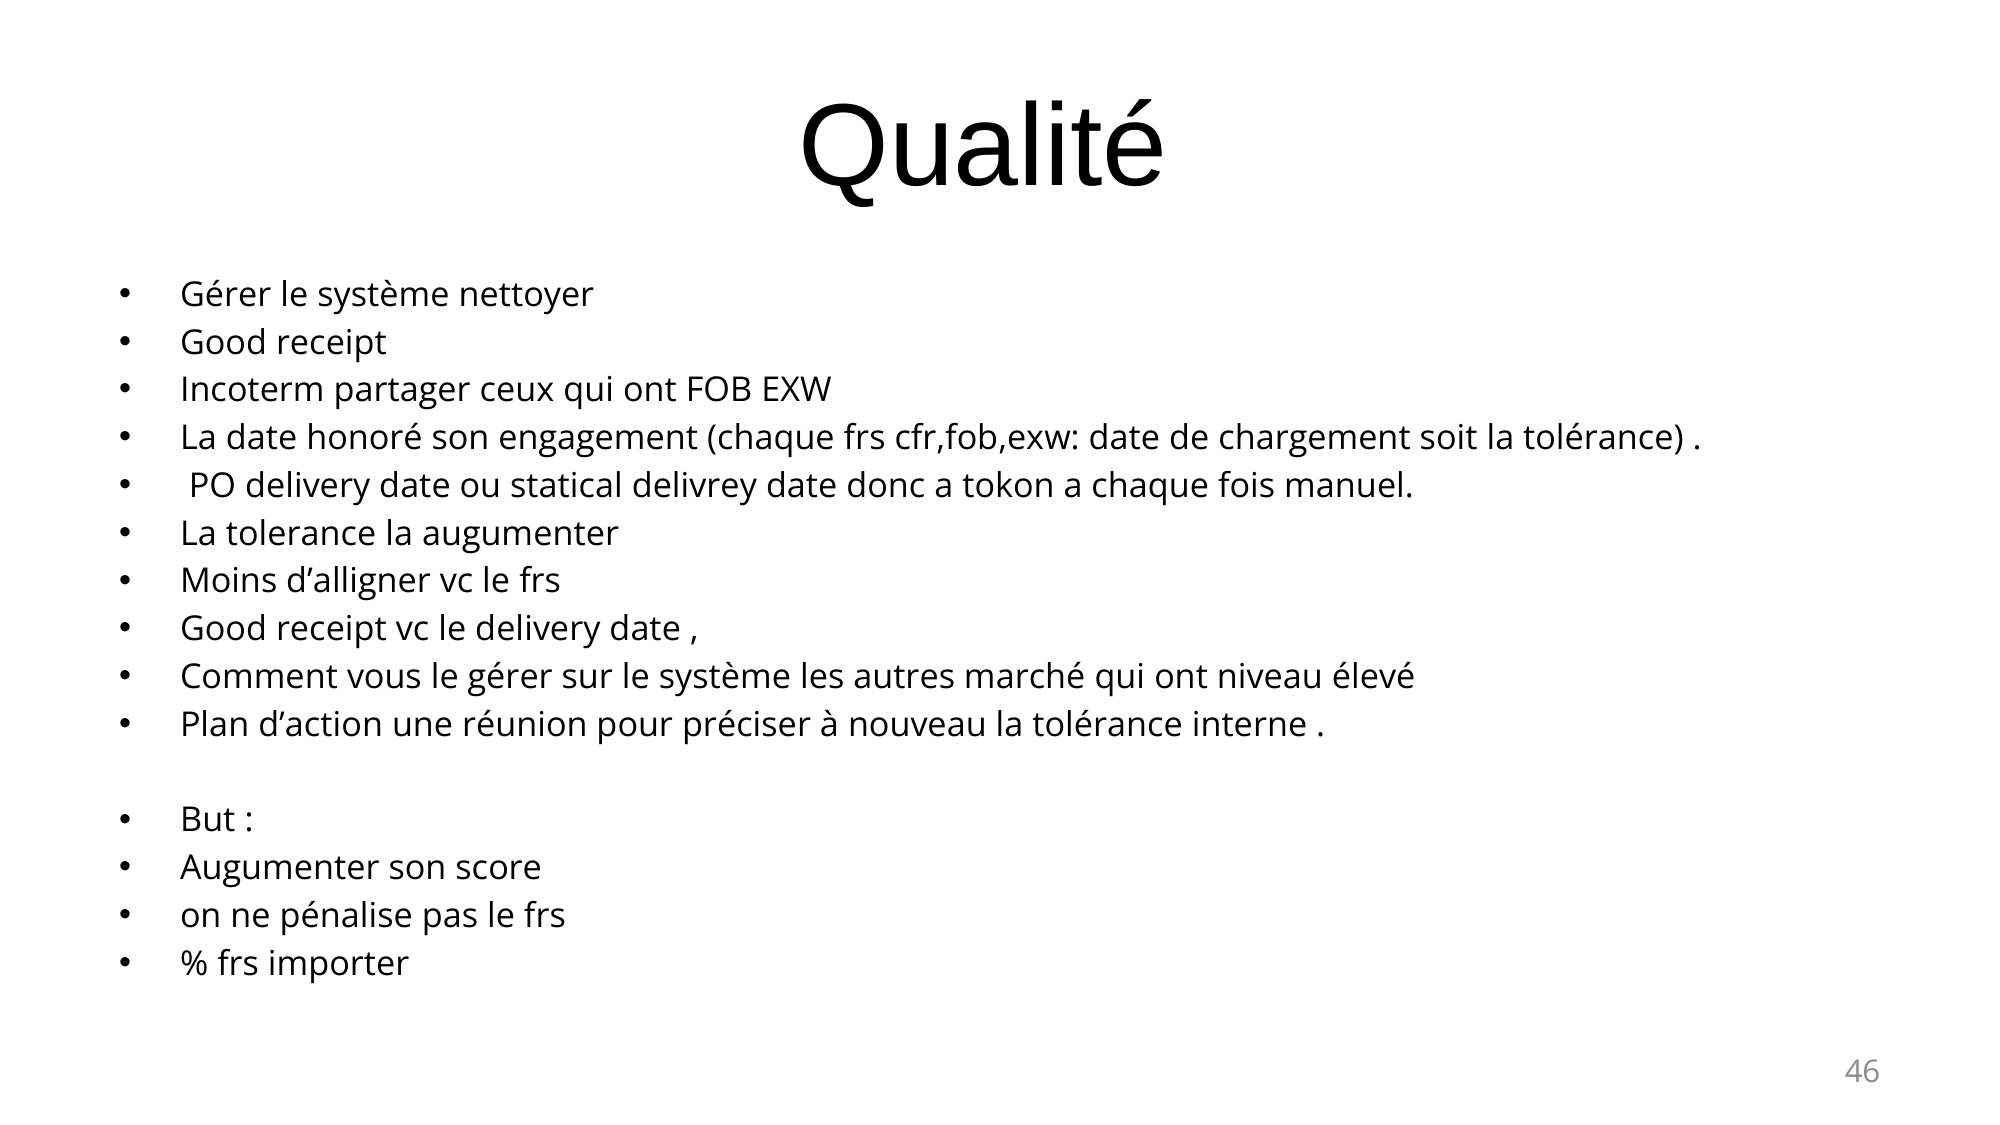

# Qualité
Gérer le système nettoyer
Good receipt
Incoterm partager ceux qui ont FOB EXW
La date honoré son engagement (chaque frs cfr,fob,exw: date de chargement soit la tolérance) .
 PO delivery date ou statical delivrey date donc a tokon a chaque fois manuel.
La tolerance la augumenter
Moins d’alligner vc le frs
Good receipt vc le delivery date ,
Comment vous le gérer sur le système les autres marché qui ont niveau élevé
Plan d’action une réunion pour préciser à nouveau la tolérance interne .

But :
Augumenter son score
on ne pénalise pas le frs
% frs importer
46